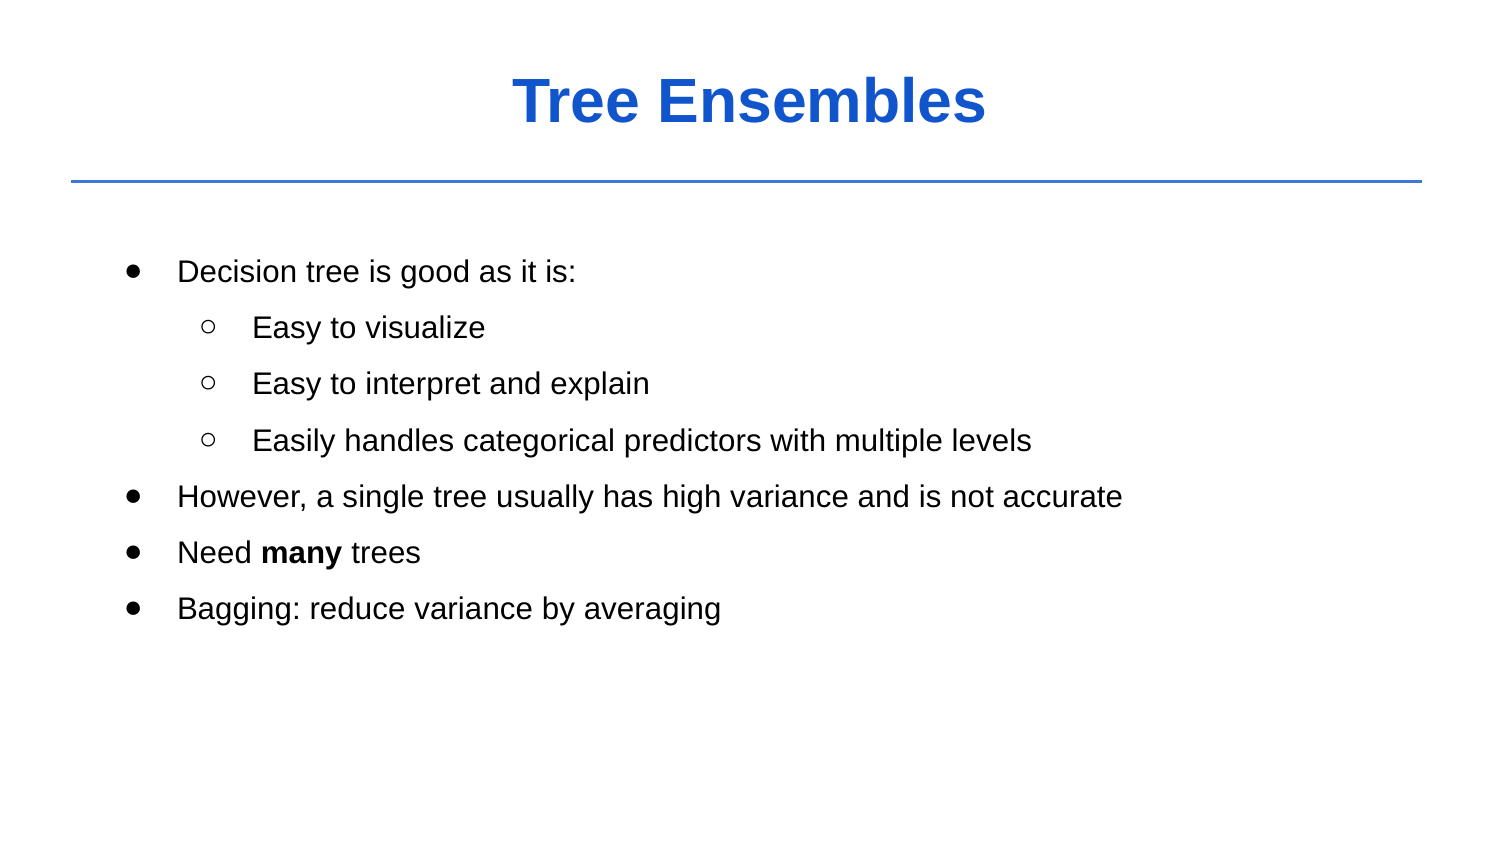

Tree Ensembles
Decision tree is good as it is:
Easy to visualize
Easy to interpret and explain
Easily handles categorical predictors with multiple levels
However, a single tree usually has high variance and is not accurate
Need many trees
Bagging: reduce variance by averaging